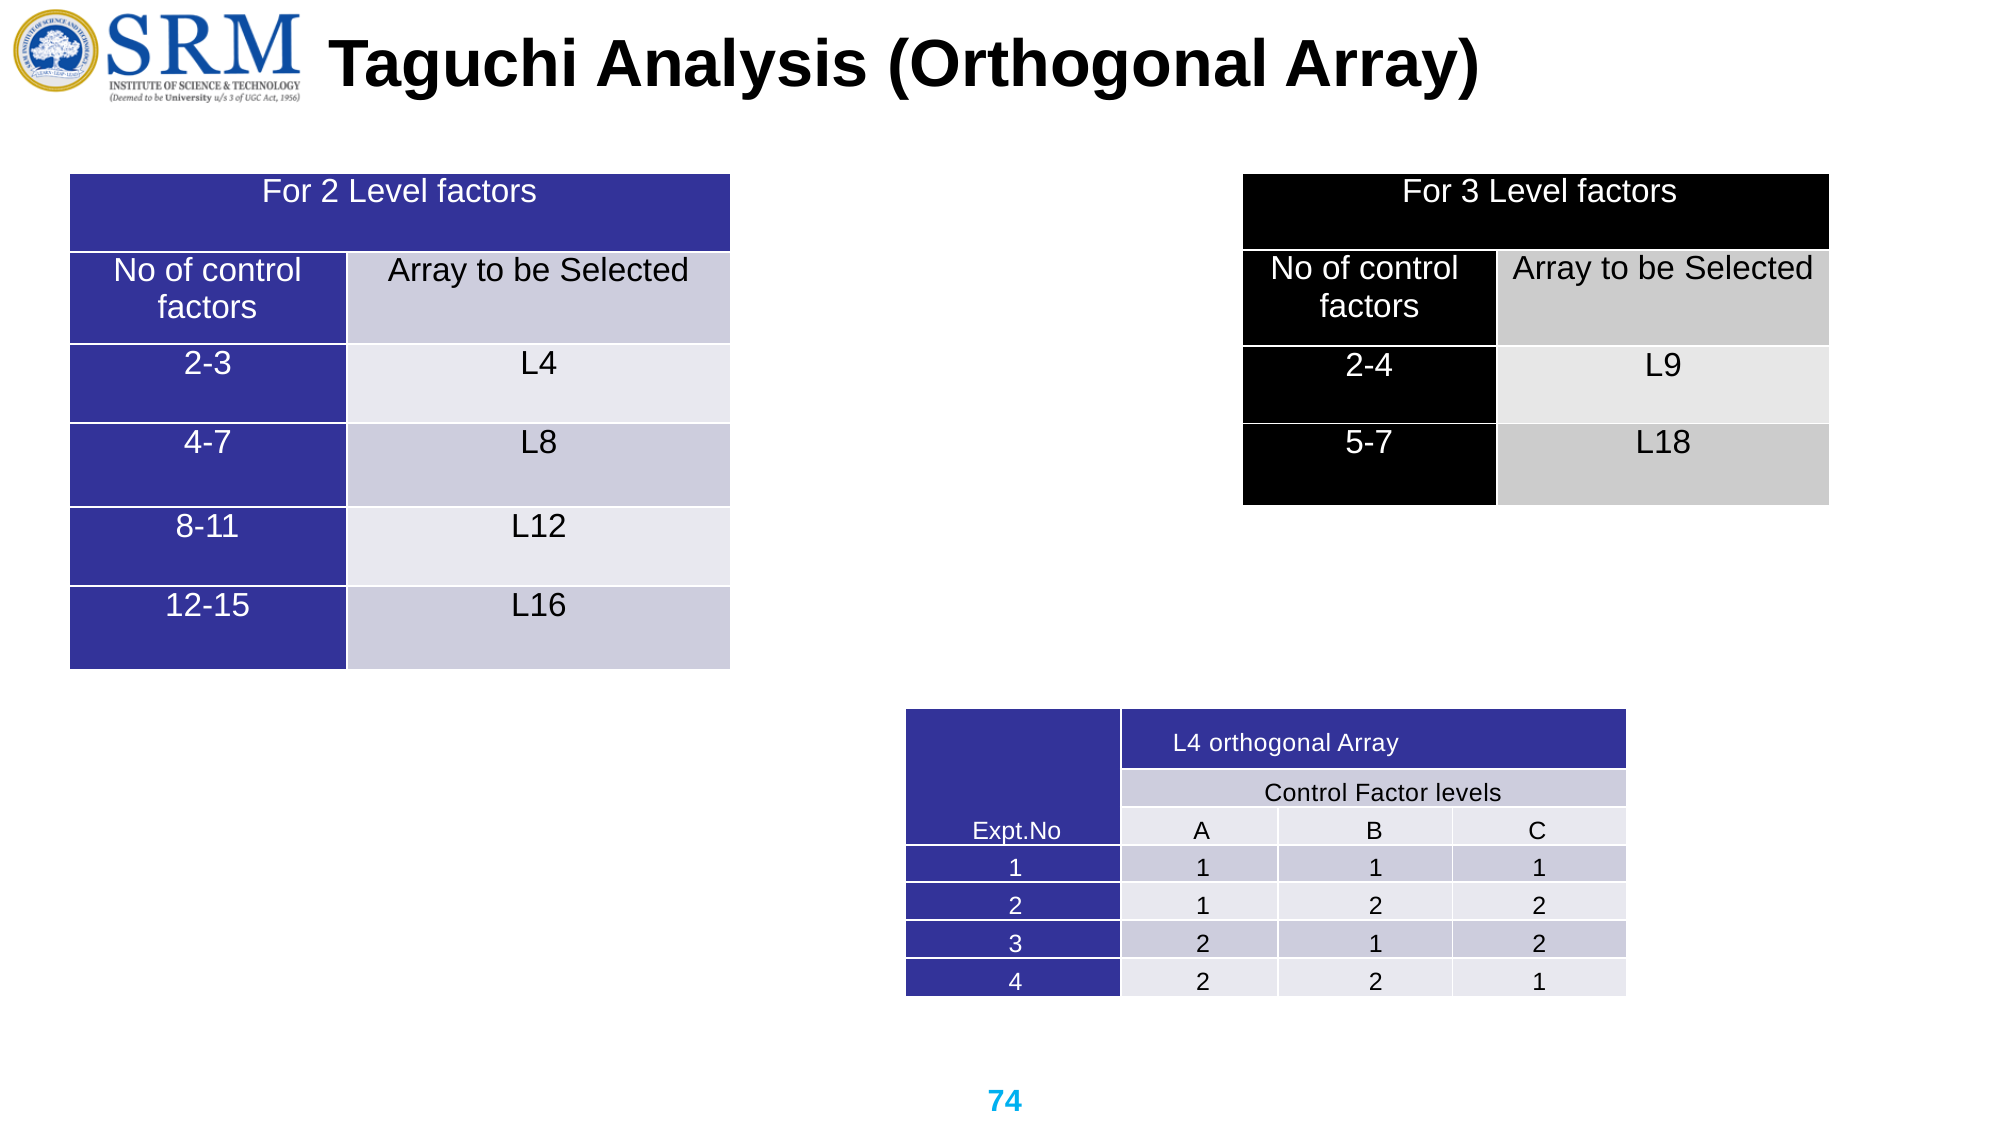

# Taguchi Analysis (Orthogonal Array)
| For 2 Level factors |  |
| --- | --- |
| No of control factors | Array to be Selected |
| 2-3 | L4 |
| 4-7 | L8 |
| 8-11 | L12 |
| 12-15 | L16 |
| For 3 Level factors |  |
| --- | --- |
| No of control factors | Array to be Selected |
| 2-4 | L9 |
| 5-7 | L18 |
| Expt.No | L4 orthogonal Array |  |  |
| --- | --- | --- | --- |
|  | Control Factor levels |  |  |
|  | A | B | C |
| 1 | 1 | 1 | 1 |
| 2 | 1 | 2 | 2 |
| 3 | 2 | 1 | 2 |
| 4 | 2 | 2 | 1 |
74